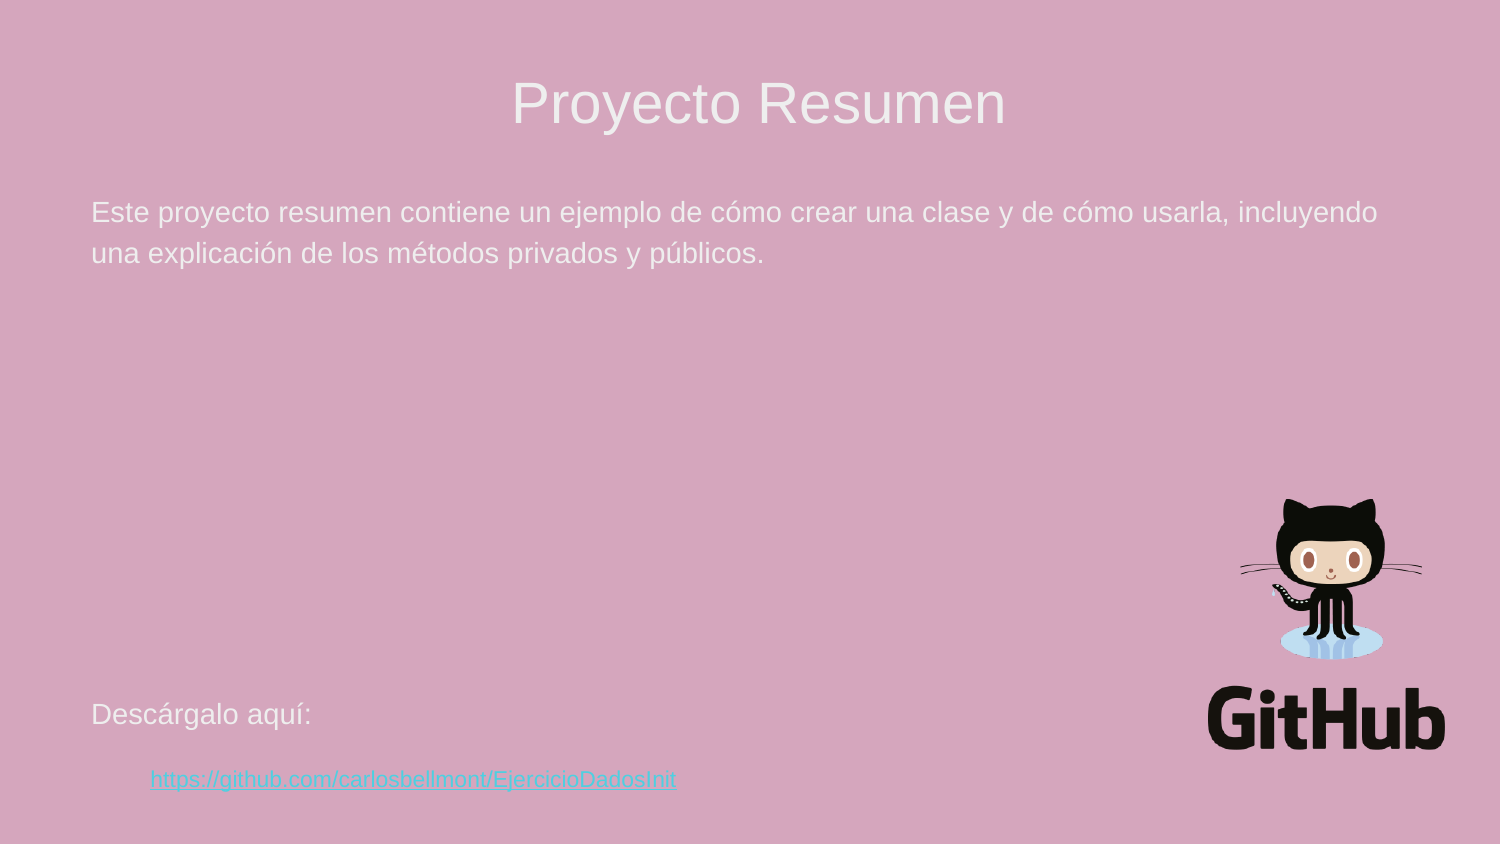

Este proyecto resumen contiene un ejemplo de cómo crear una clase y de cómo usarla, incluyendo una explicación de los métodos privados y públicos.

https://github.com/carlosbellmont/EjercicioDadosInit